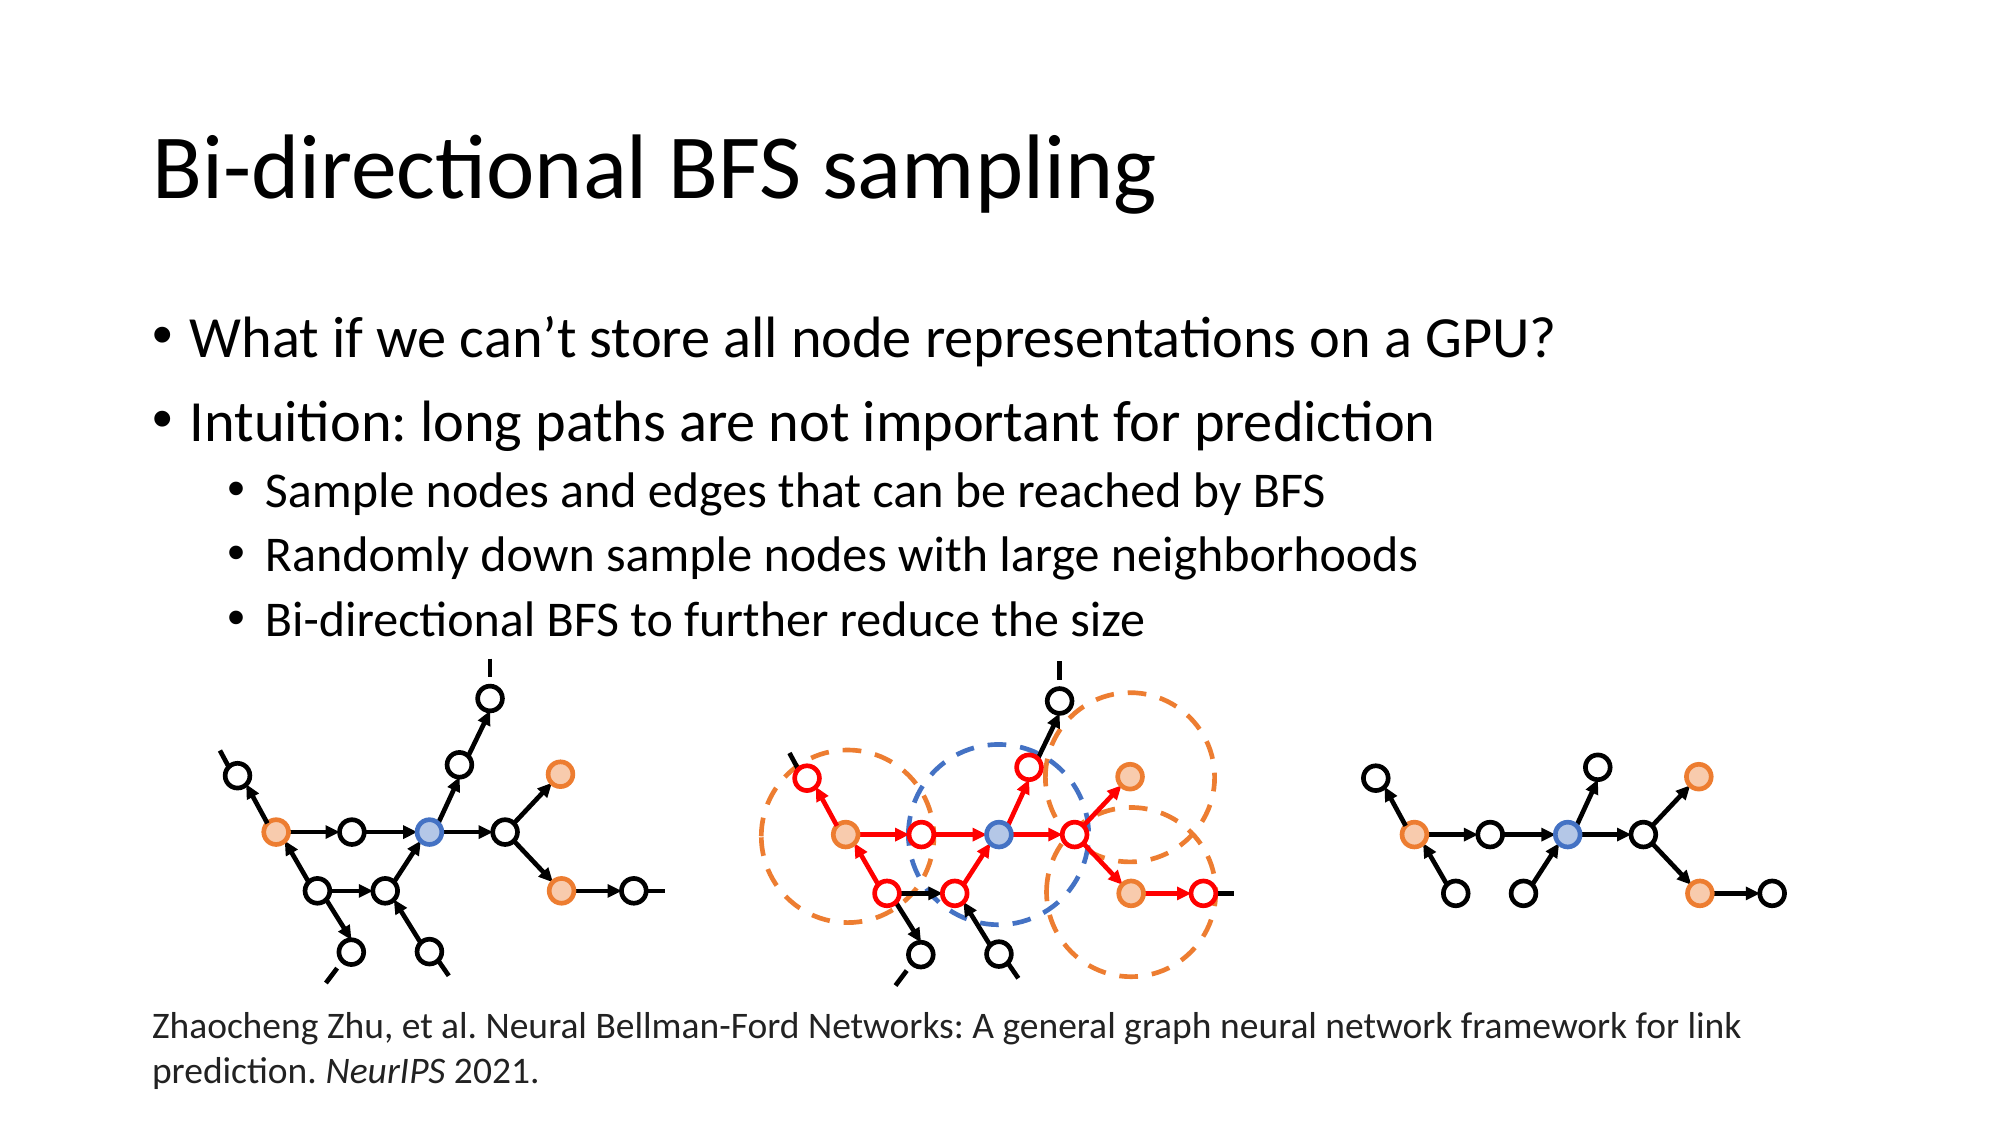

# Bi-directional BFS sampling
What if we can’t store all node representations on a GPU?
Intuition: long paths are not important for prediction
Sample nodes and edges that can be reached by BFS
Randomly down sample nodes with large neighborhoods
Bi-directional BFS to further reduce the size

Zhaocheng Zhu, et al. Neural Bellman-Ford Networks: A general graph neural network framework for link prediction. NeurIPS 2021.